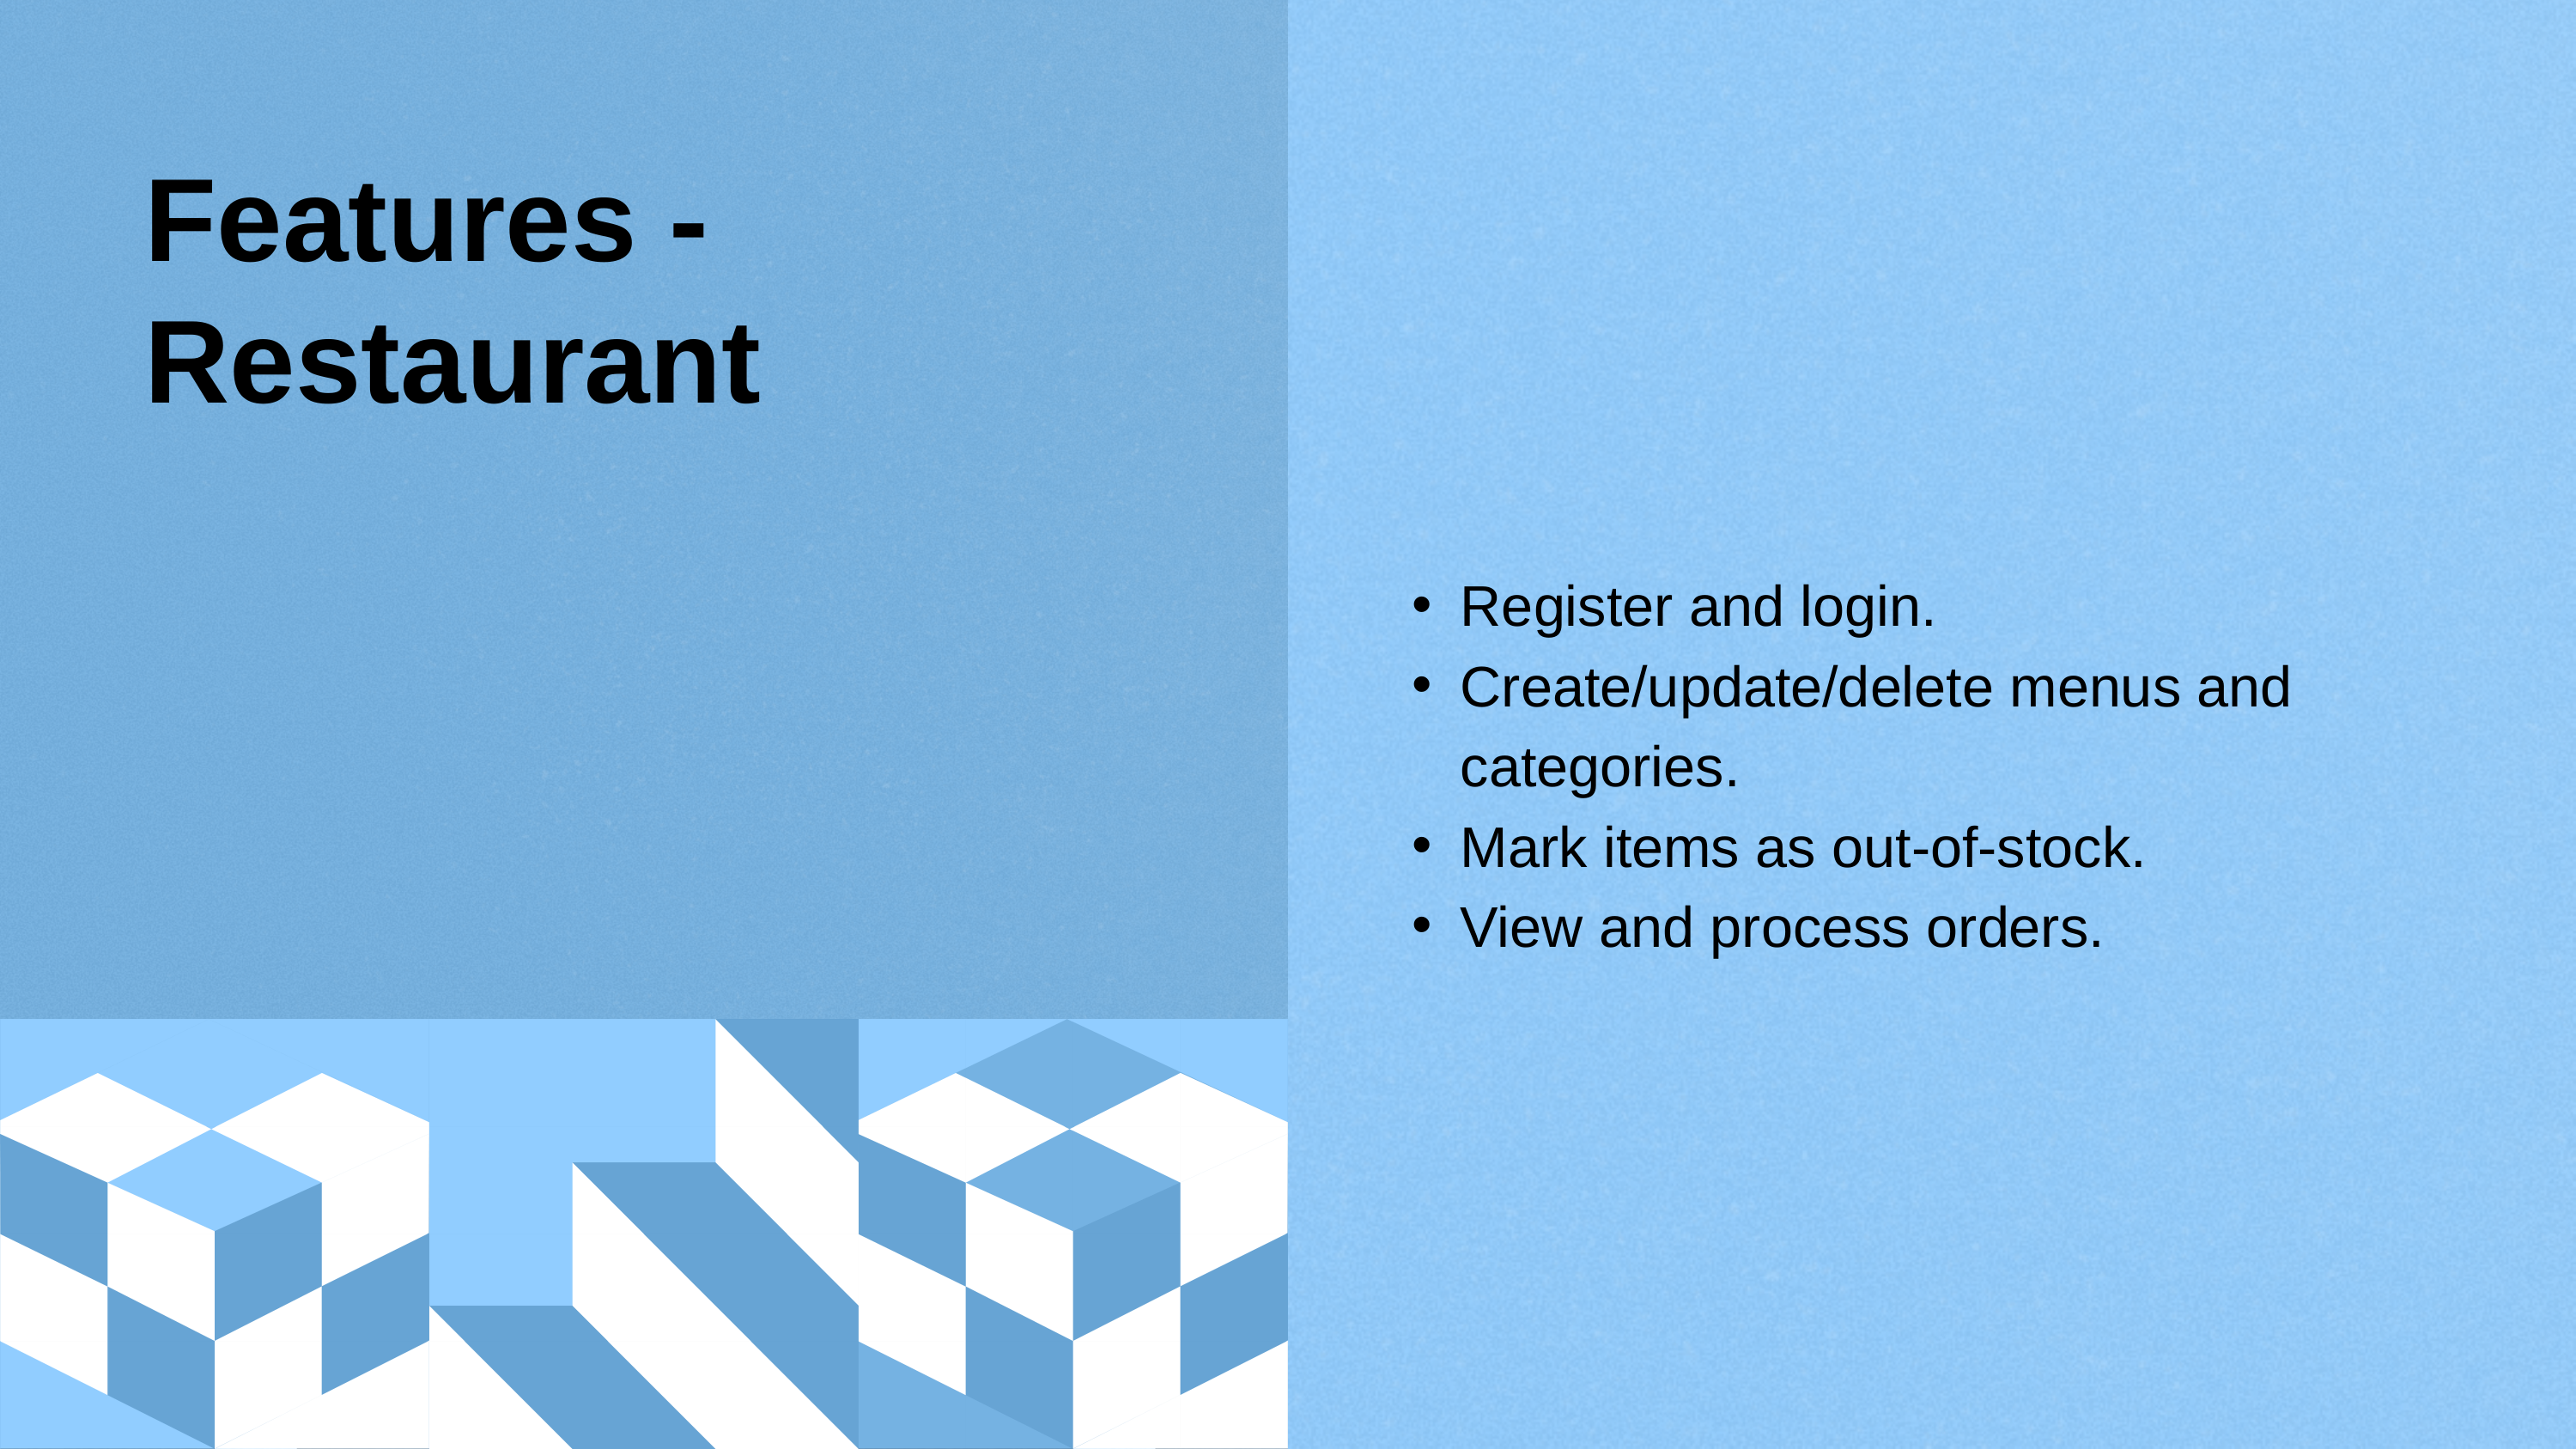

Features - Restaurant

Register and login.
Create/update/delete menus and categories.
Mark items as out-of-stock.
View and process orders.